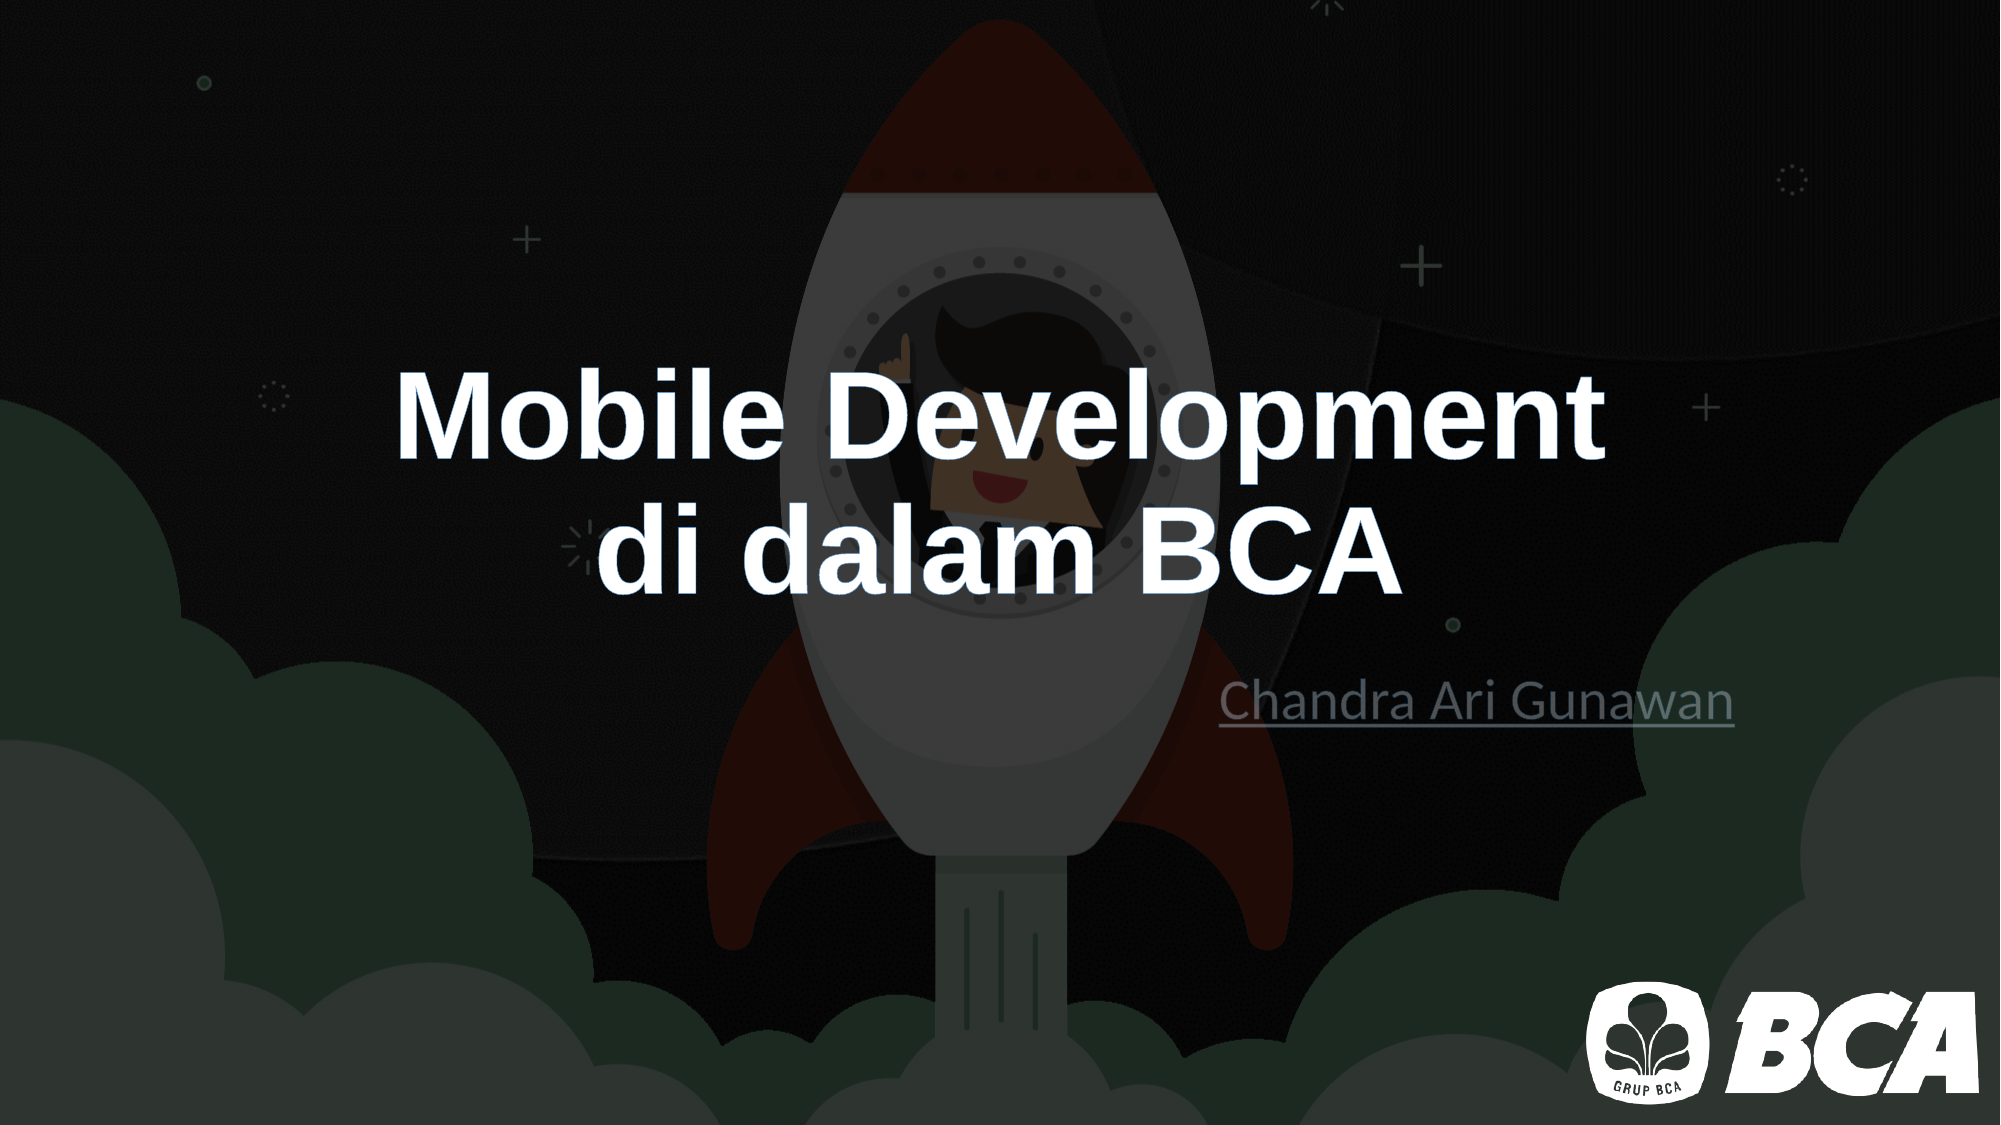

# Mobile Development di dalam BCA
Chandra Ari Gunawan